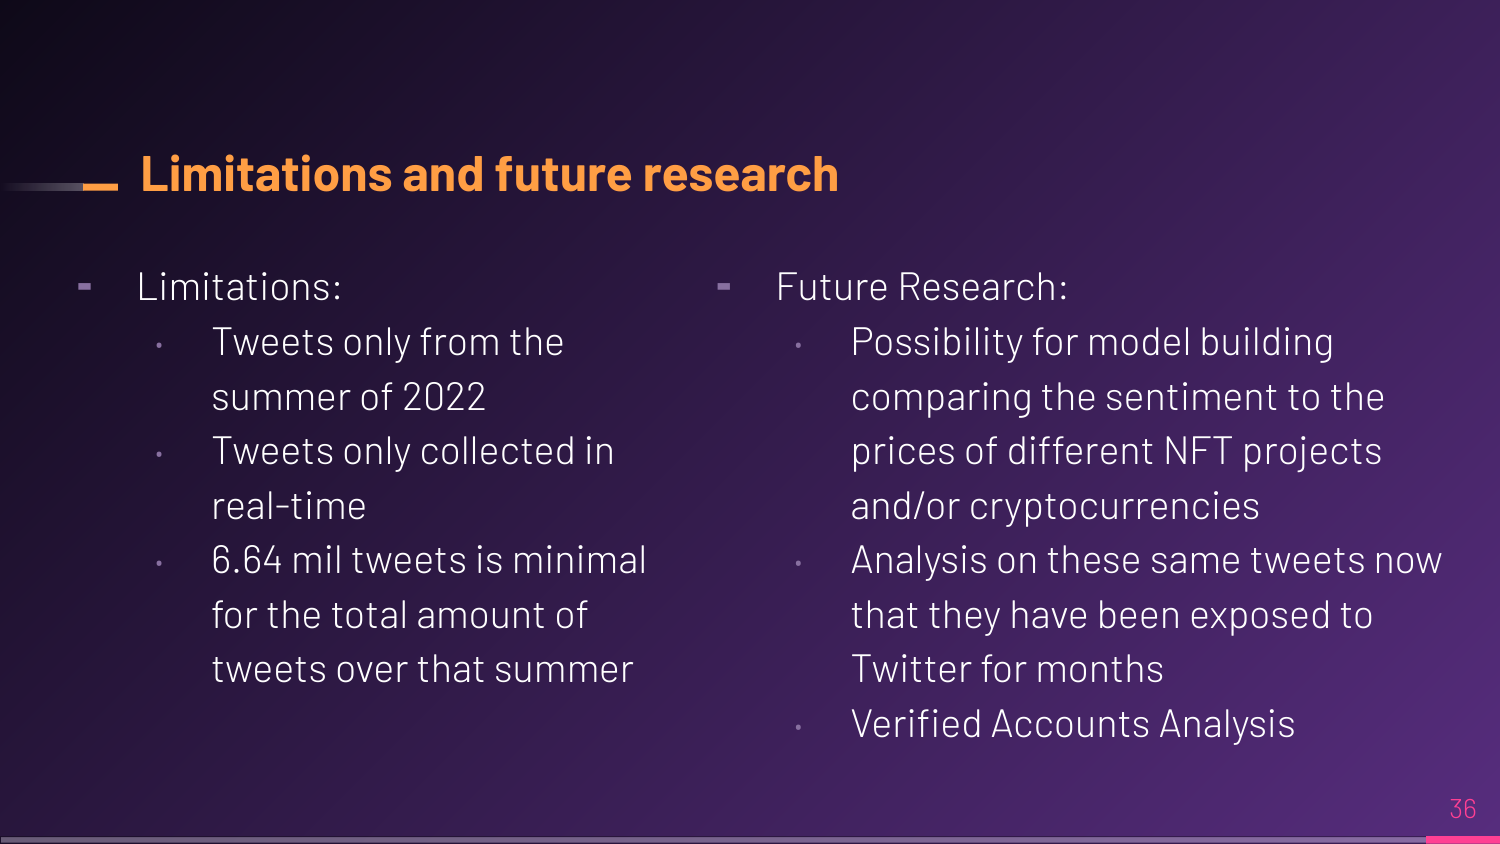

# Limitations and future research
Limitations:
Tweets only from the summer of 2022
Tweets only collected in real-time
6.64 mil tweets is minimal for the total amount of tweets over that summer

Future Research:
Possibility for model building comparing the sentiment to the prices of different NFT projects and/or cryptocurrencies
Analysis on these same tweets now that they have been exposed to Twitter for months
Verified Accounts Analysis
36